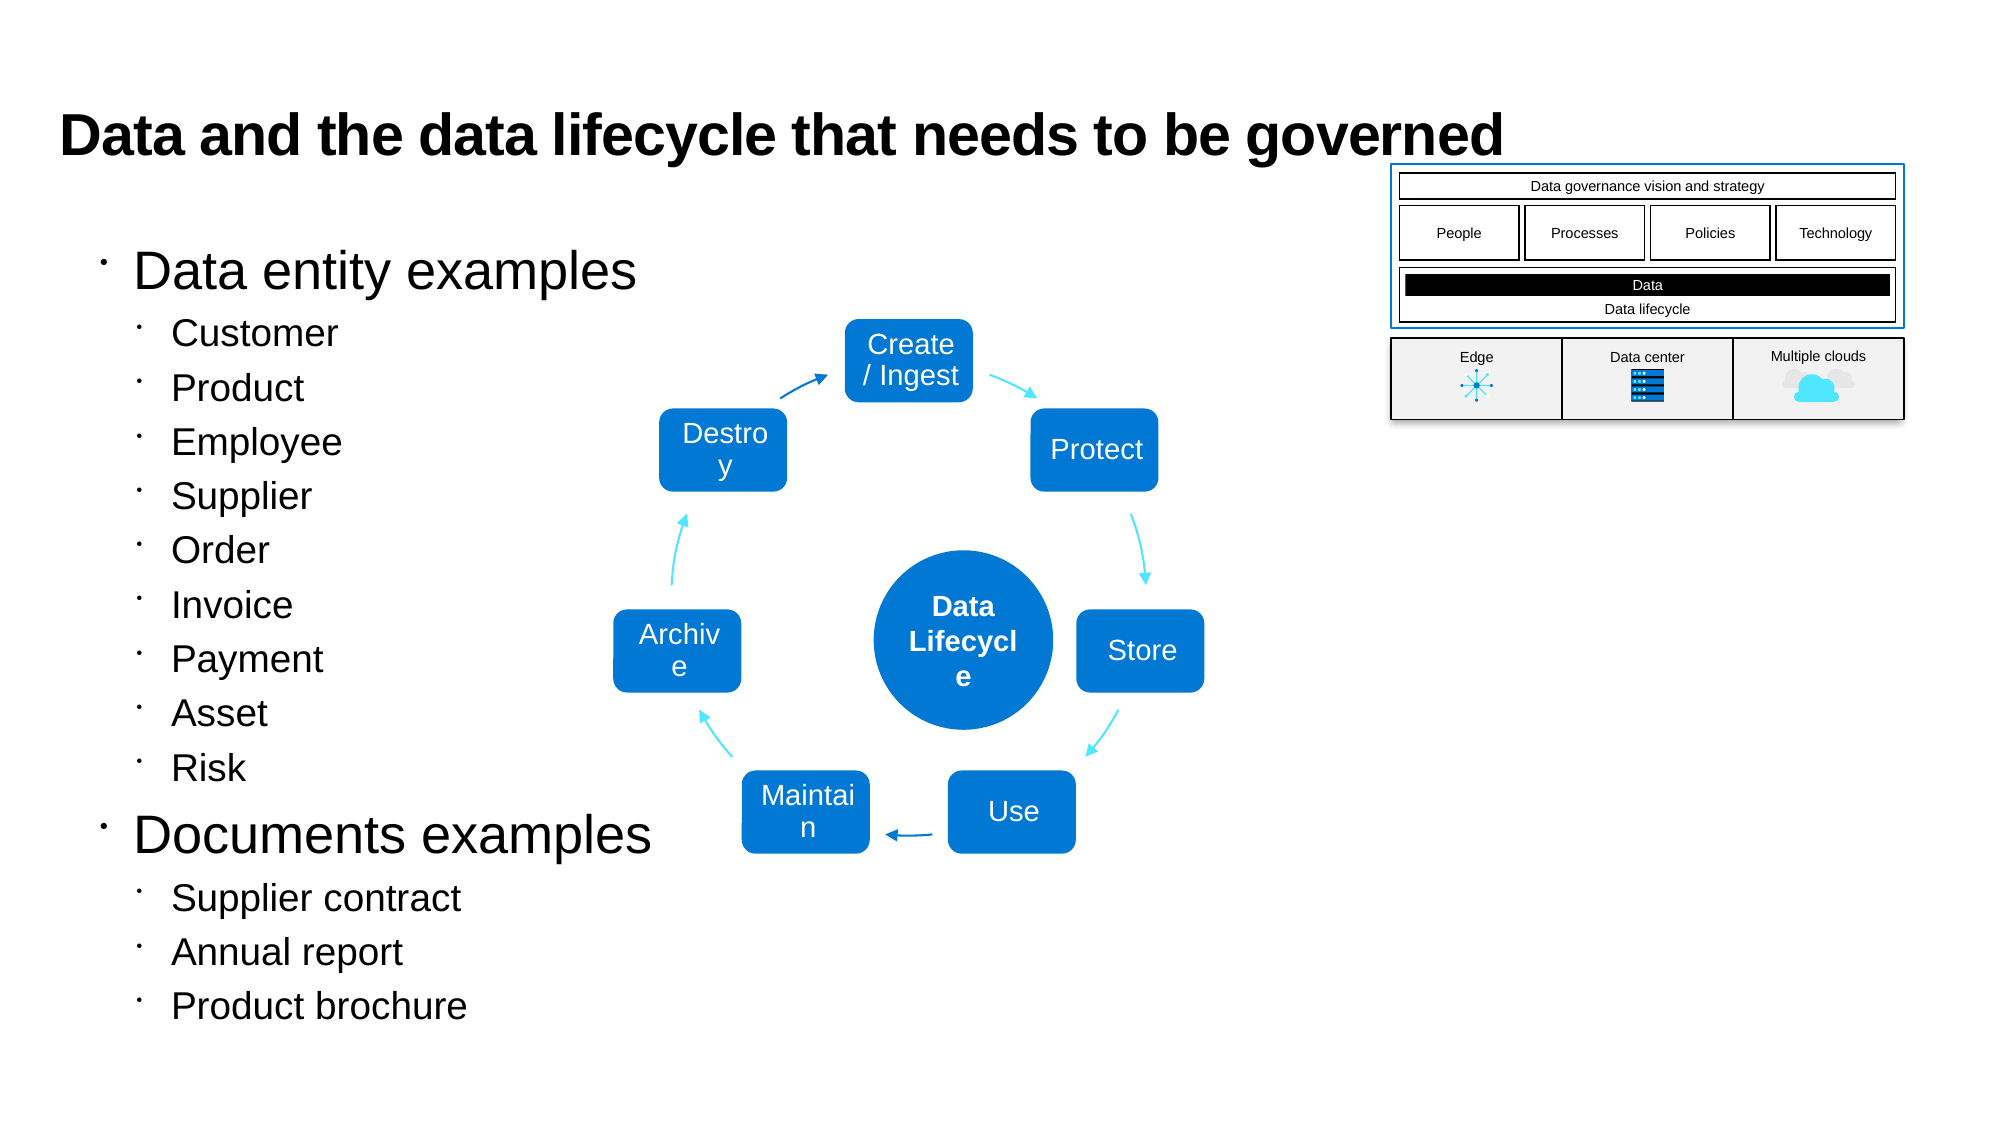

# Data and the data lifecycle that needs to be governed

Data governance vision and strategy
People
Processes
Policies
Technology
Data lifecycle
Data

Multiple clouds
Edge
Data center

Data entity examples
Customer
Product
Employee
Supplier
Order
Invoice
Payment
Asset
Risk
Documents examples
Supplier contract
Annual report
Product brochure
Create / Ingest
Protect
Store
Use
Maintain
Archive
Destroy
Data
Lifecycle